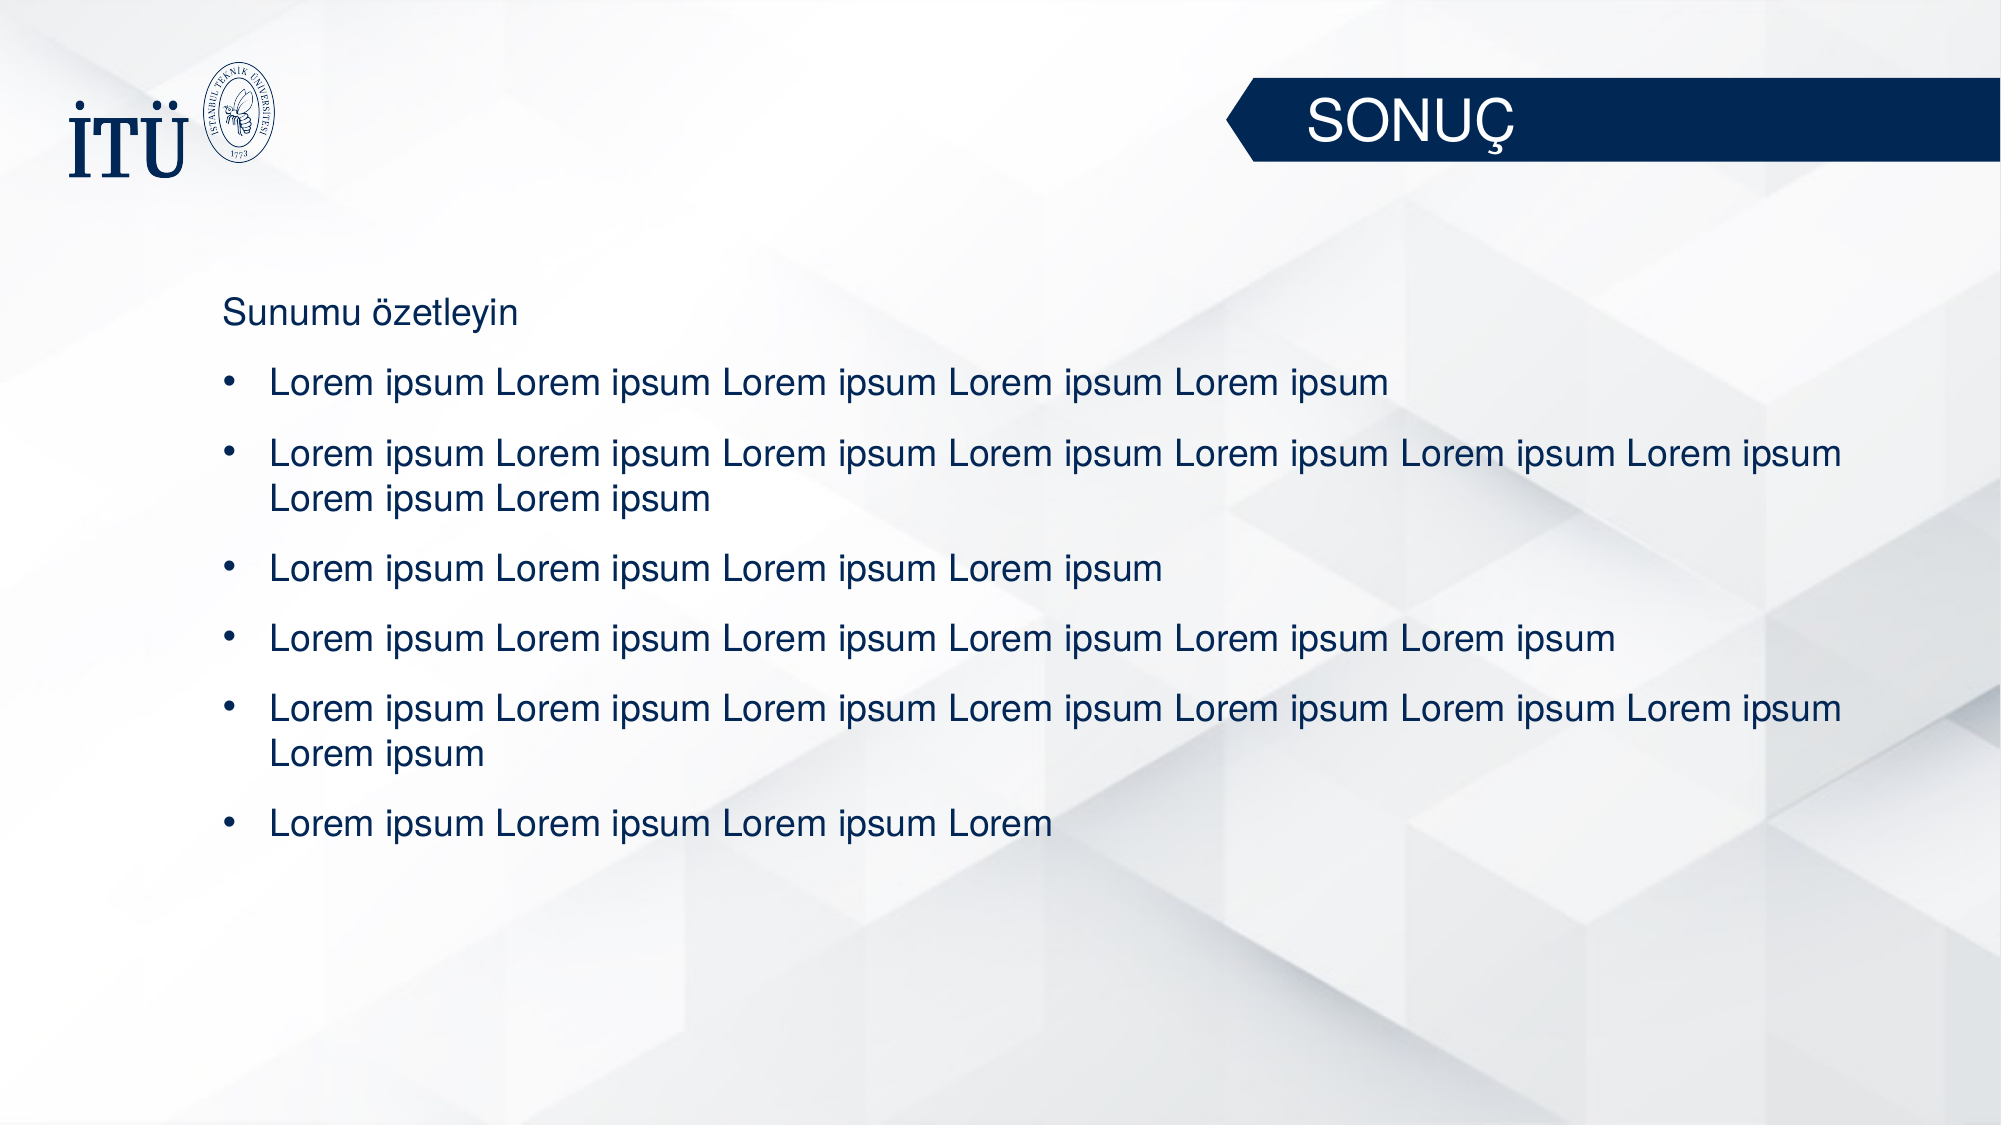

SONUÇ
Sunumu özetleyin
Lorem ipsum Lorem ipsum Lorem ipsum Lorem ipsum Lorem ipsum
Lorem ipsum Lorem ipsum Lorem ipsum Lorem ipsum Lorem ipsum Lorem ipsum Lorem ipsum Lorem ipsum Lorem ipsum
Lorem ipsum Lorem ipsum Lorem ipsum Lorem ipsum
Lorem ipsum Lorem ipsum Lorem ipsum Lorem ipsum Lorem ipsum Lorem ipsum
Lorem ipsum Lorem ipsum Lorem ipsum Lorem ipsum Lorem ipsum Lorem ipsum Lorem ipsum Lorem ipsum
Lorem ipsum Lorem ipsum Lorem ipsum Lorem